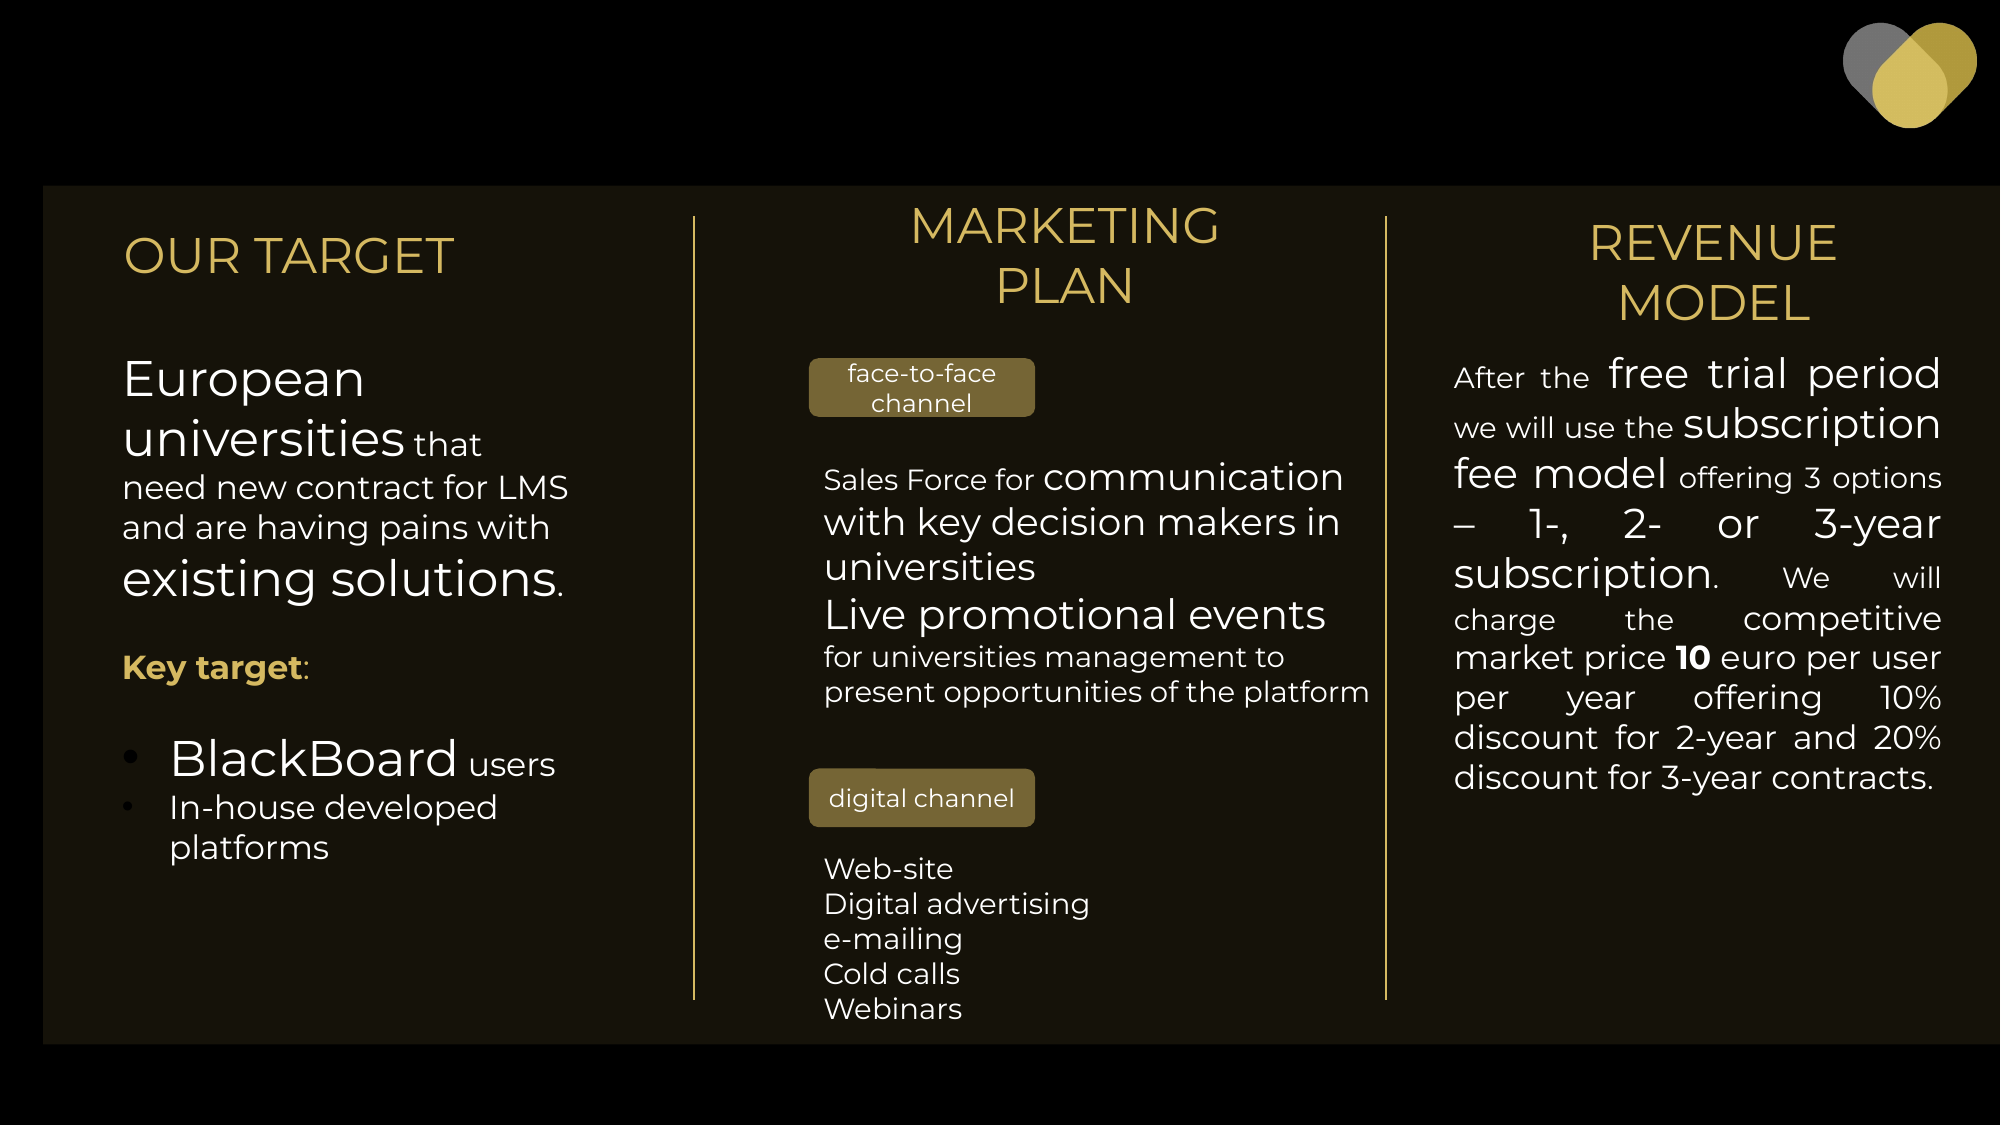

MARKETING PLAN
REVENUE
MODEL
OUR TARGET
European universities that need new contract for LMS and are having pains with existing solutions.
Key target:
BlackBoard users
In-house developed platforms
After the free trial period we will use the subscription fee model offering 3 options – 1-, 2- or 3-year subscription. We will charge the competitive market price 10 euro per user per year offering 10% discount for 2-year and 20% discount for 3-year contracts.
face-to-face channel
Sales Force for communication with key decision makers in universities
Live promotional events for universities management to present opportunities of the platform
digital channel
Web-site
Digital advertising
e-mailing
Cold calls
Webinars